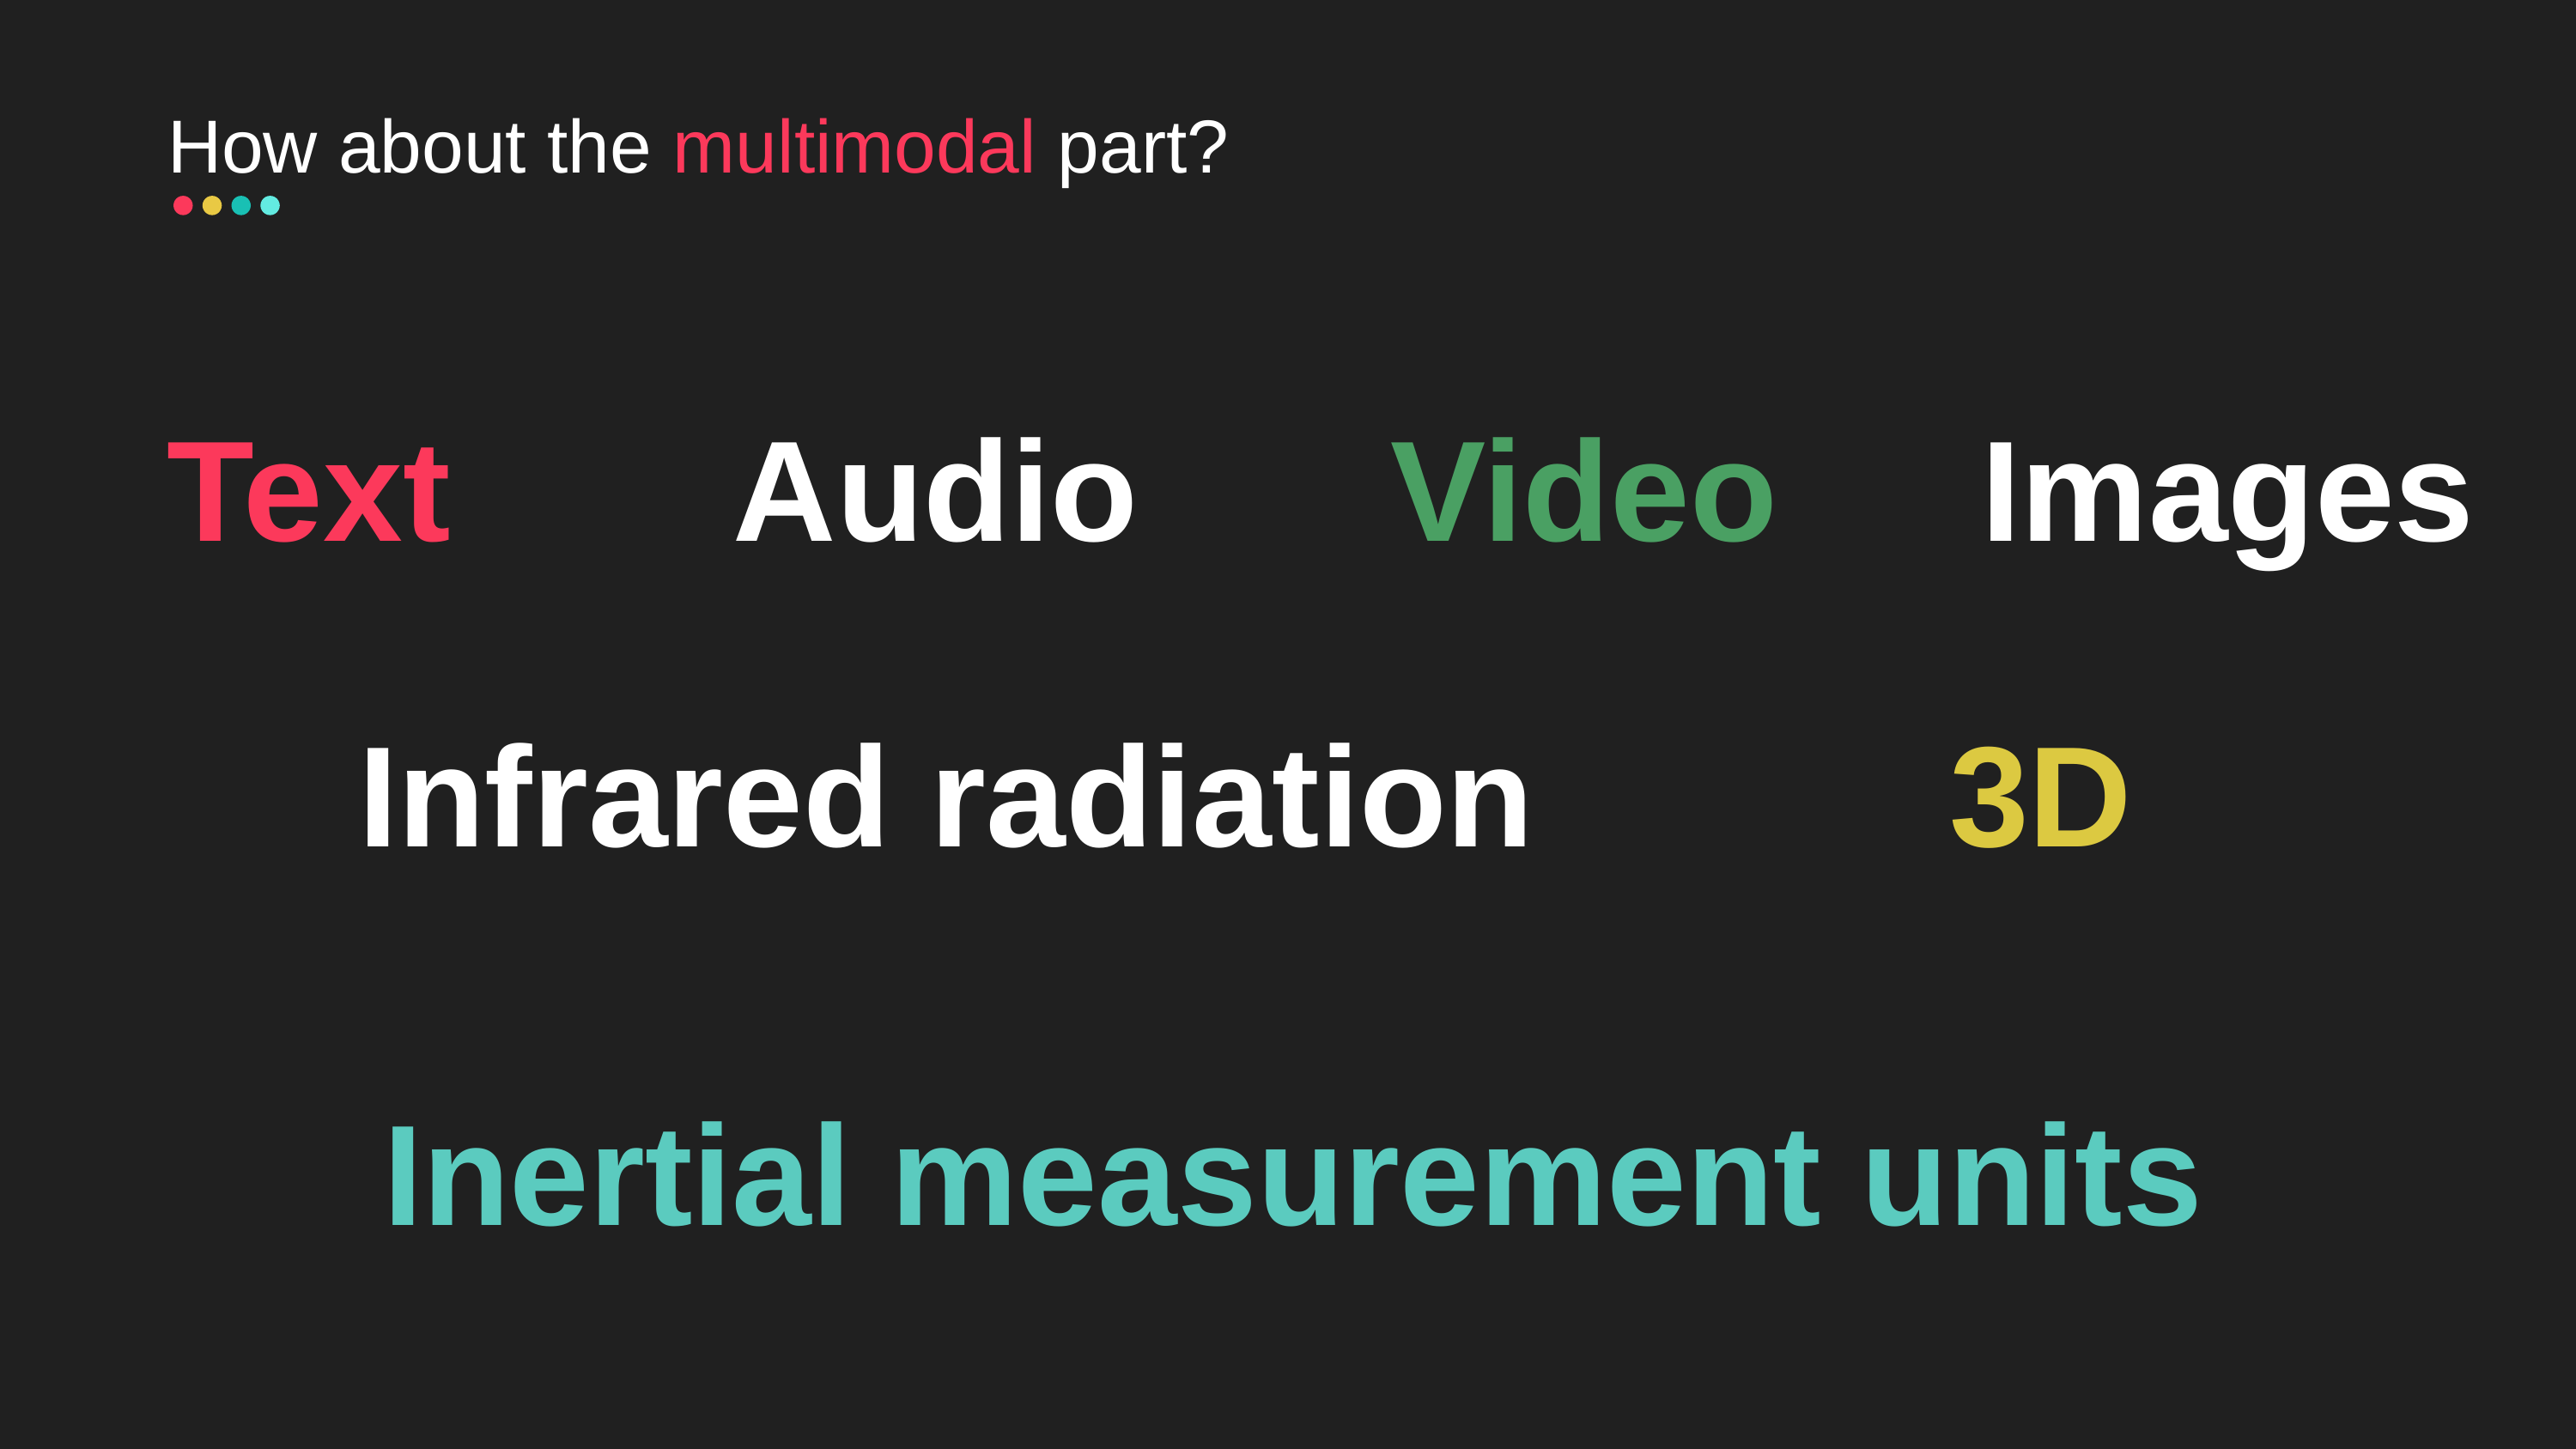

# How about the multimodal part?
Text
Audio
Video
Images
3D
Infrared radiation
Inertial measurement units